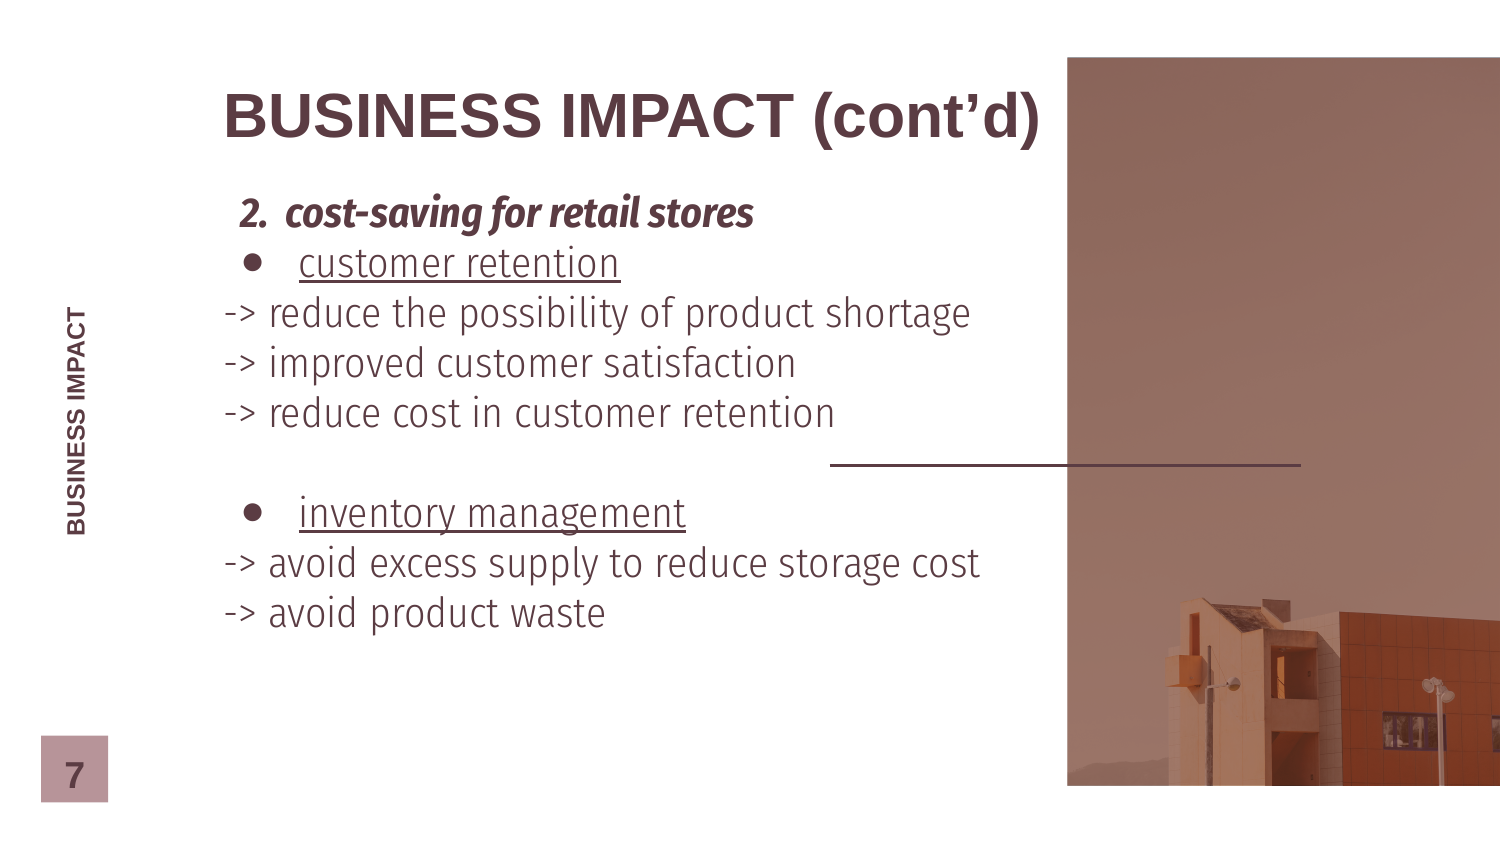

# BUSINESS IMPACT (cont’d)
  2.  cost-saving for retail stores
customer retention
-> reduce the possibility of product shortage
-> improved customer satisfaction
-> reduce cost in customer retention

inventory management
-> avoid excess supply to reduce storage cost
-> avoid product waste

BUSINESS IMPACT
7